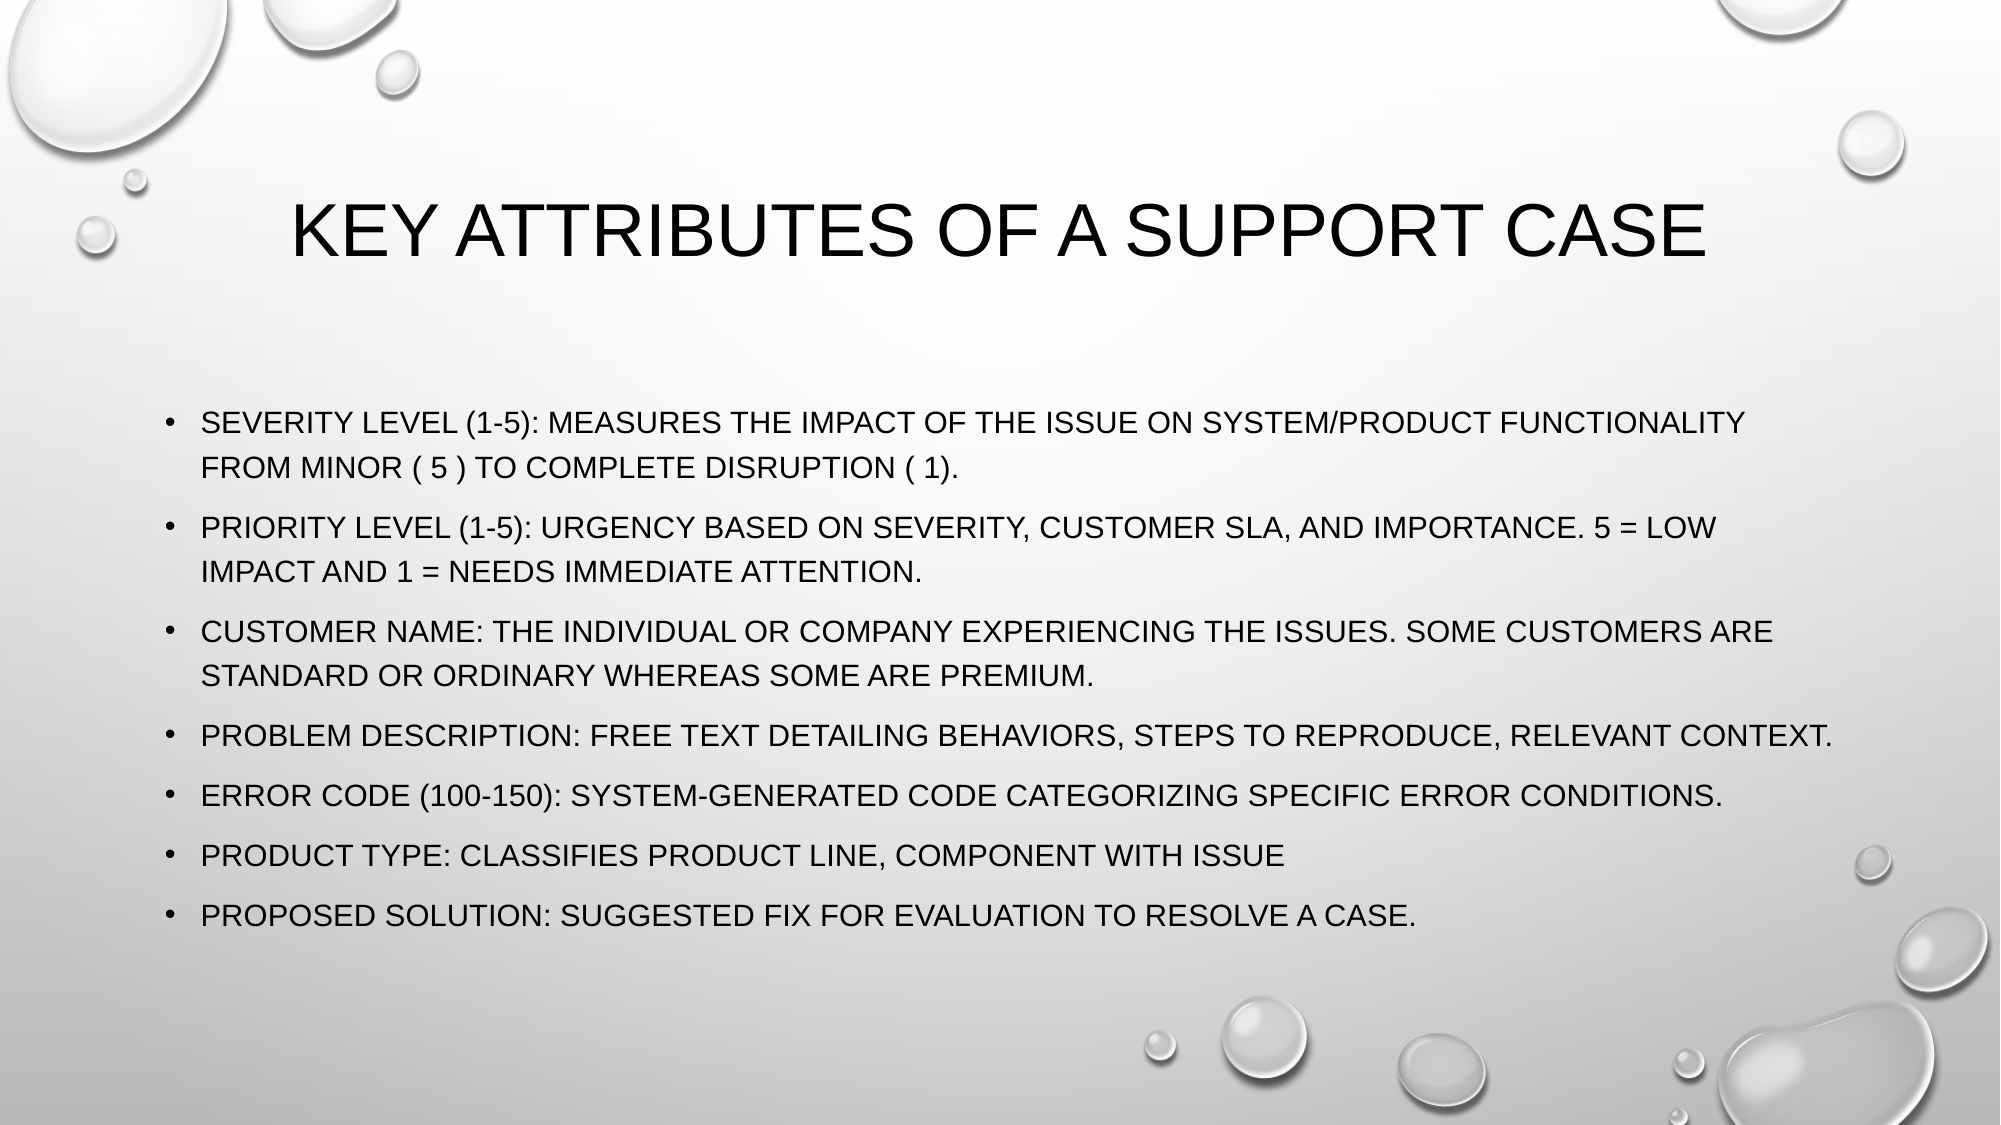

# Key attributes of a support case
Severity level (1-5): Measures the impact of the issue on system/product functionality from minor ( 5 ) to complete disruption ( 1).
Priority level (1-5): Urgency based on severity, customer sla, and importance. 5 = low impact and 1 = needs immediate attention.
Customer name: The individual or company experiencing the issues. Some customers are standard or ordinary whereas some are premium.
Problem description: free text detailing behaviors, steps to reproduce, relevant context.
Error code (100-150): System-generated code categorizing specific error conditions.
Product type: classifies product line, component with issue
Proposed solution: suggested fix for evaluation to resolve a case.